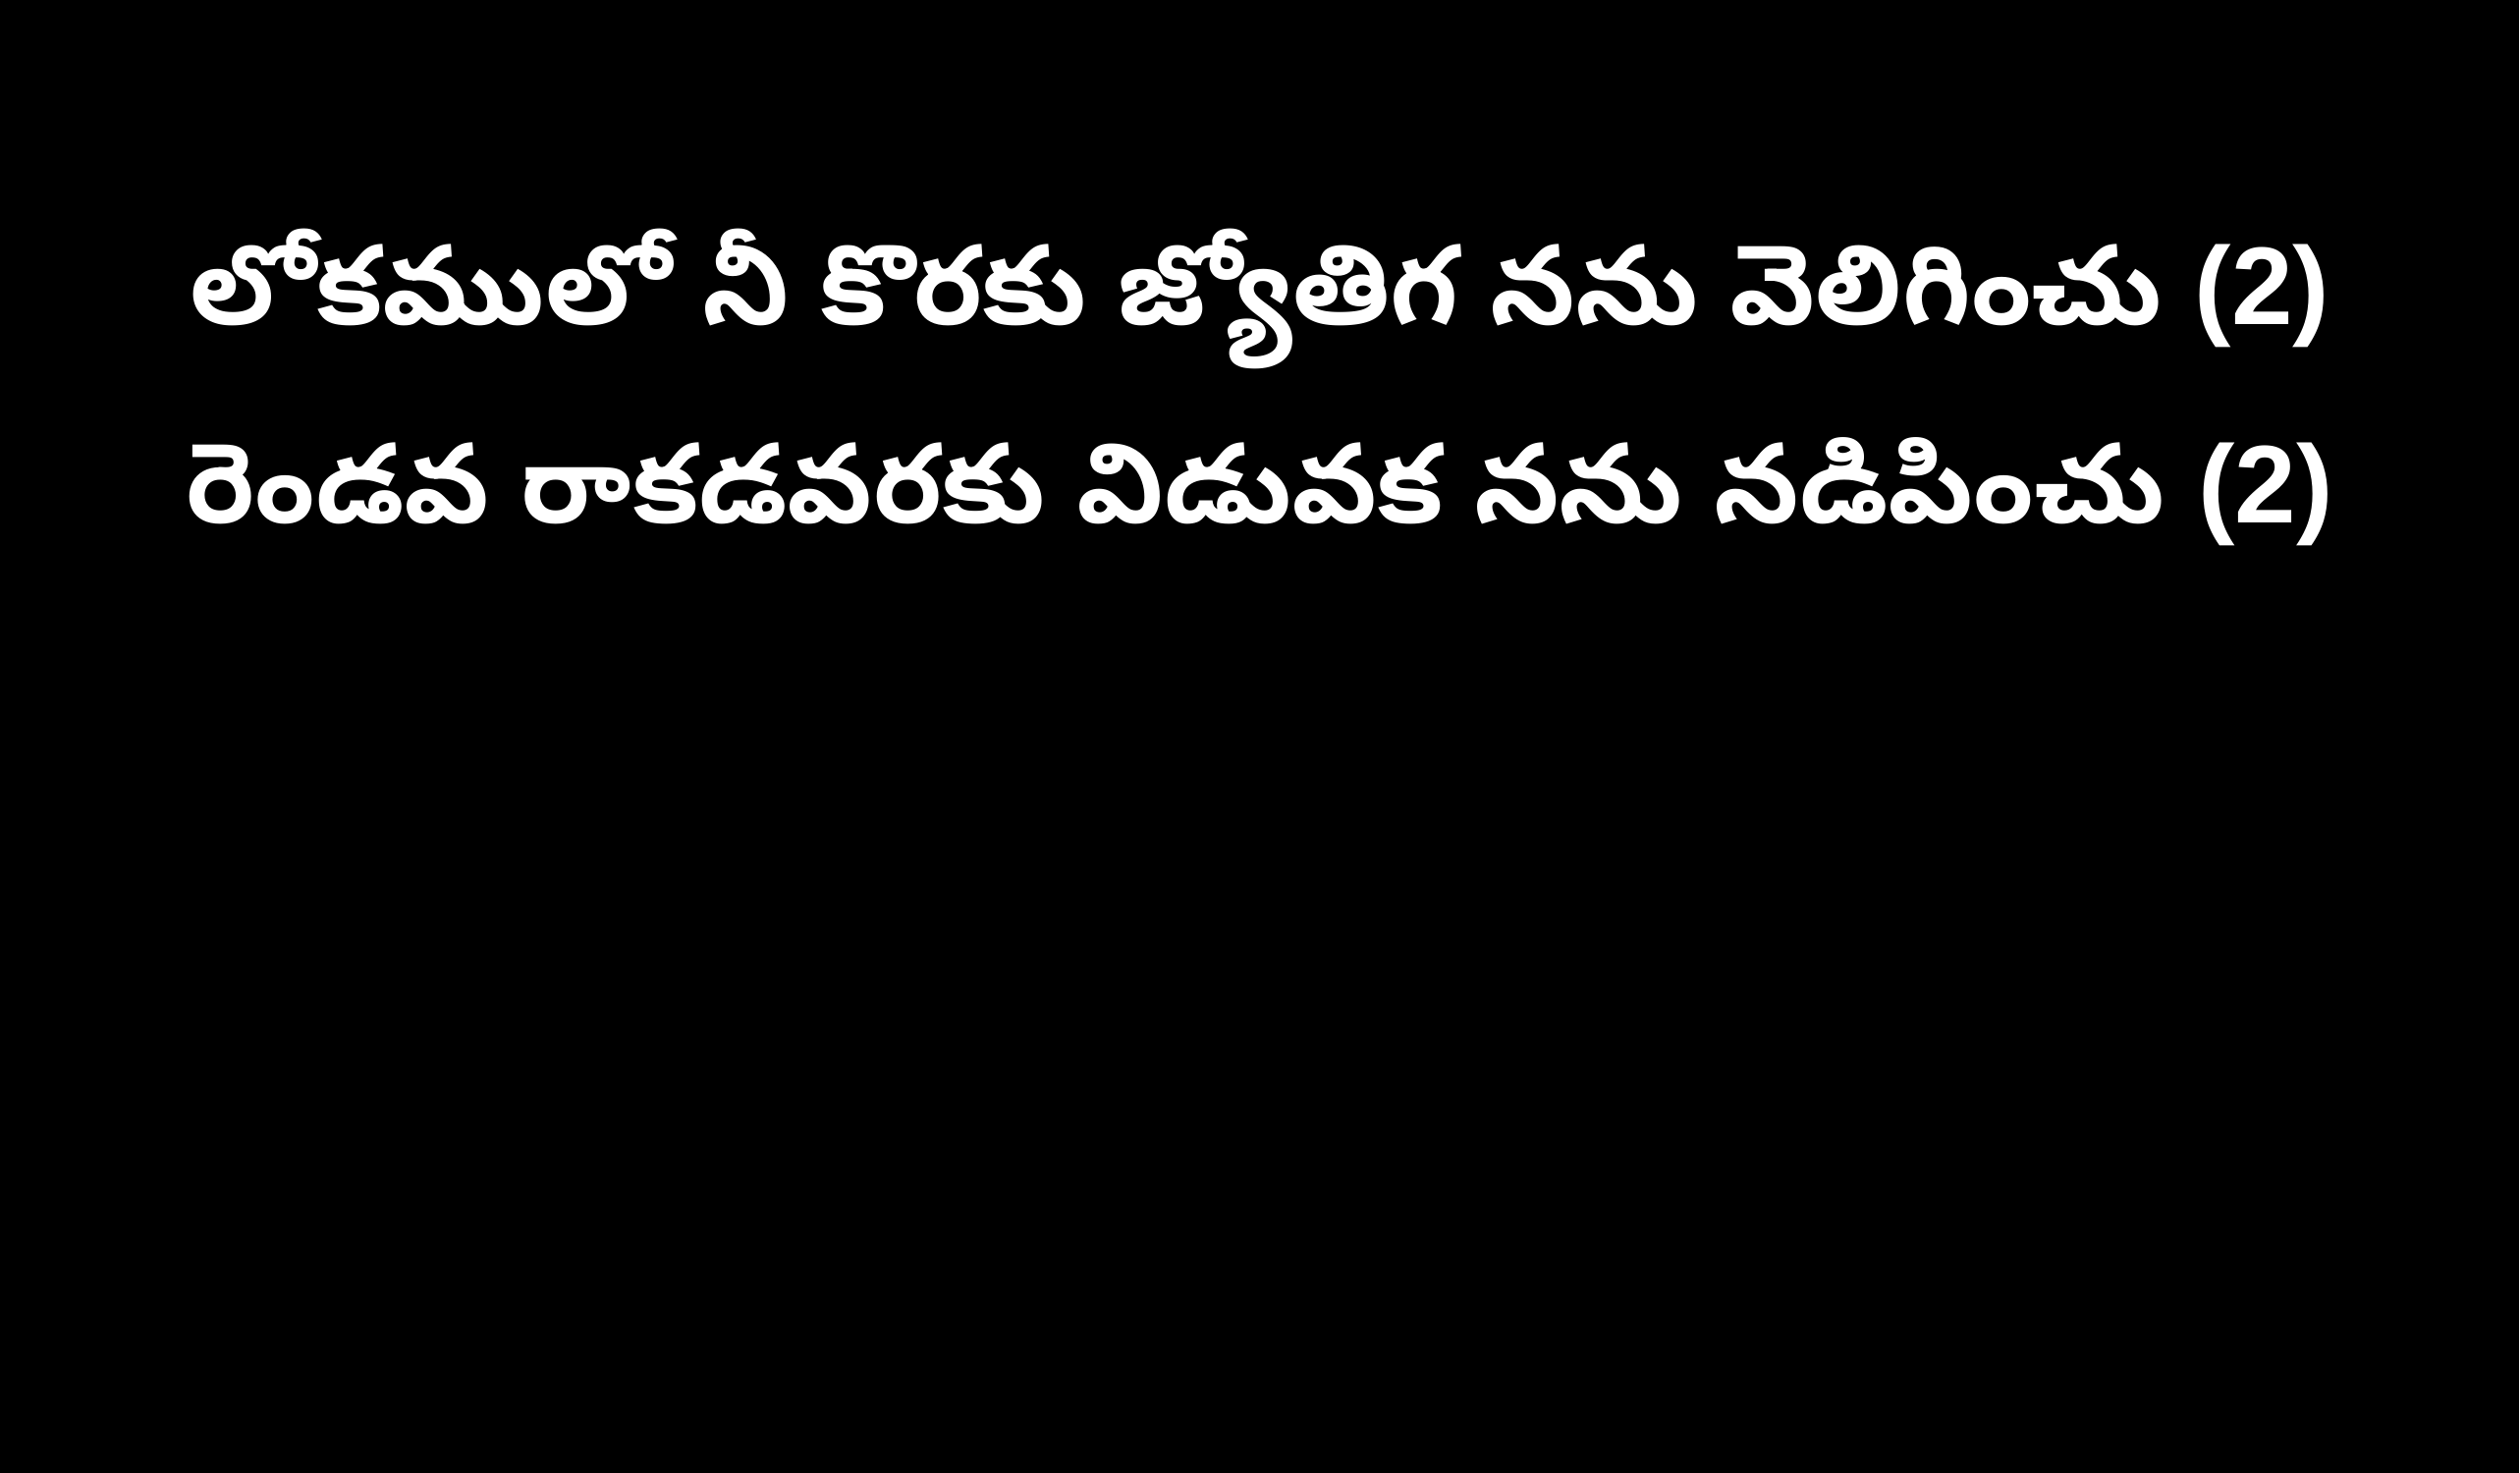

లోకములో నీ కొరకు జ్యోతిగ నను వెలిగించు (2)
రెండవ రాకడవరకు విడువక నను నడిపించు (2)